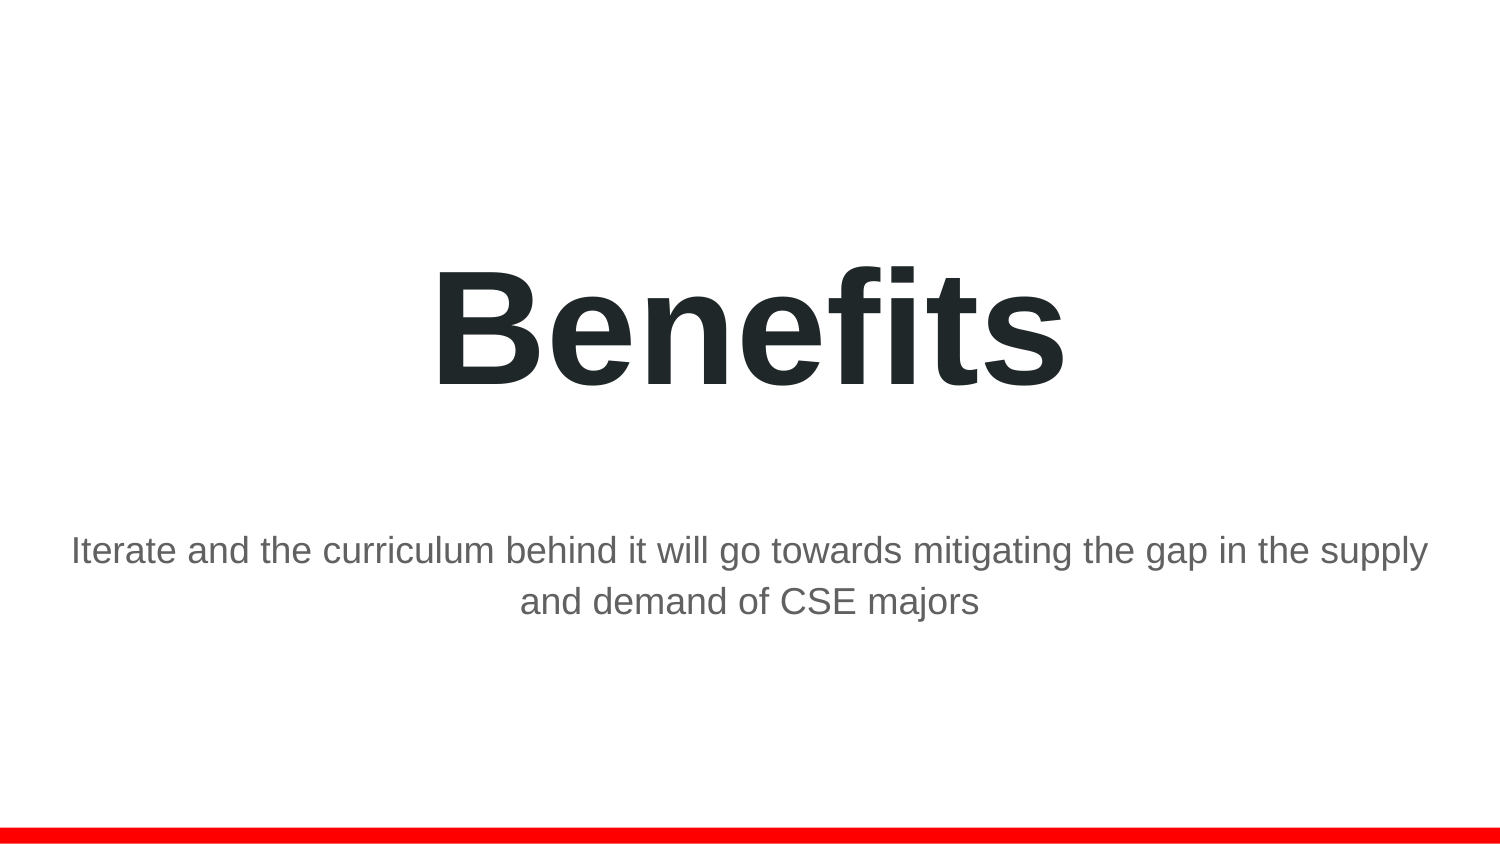

# Benefits
Iterate and the curriculum behind it will go towards mitigating the gap in the supply and demand of CSE majors